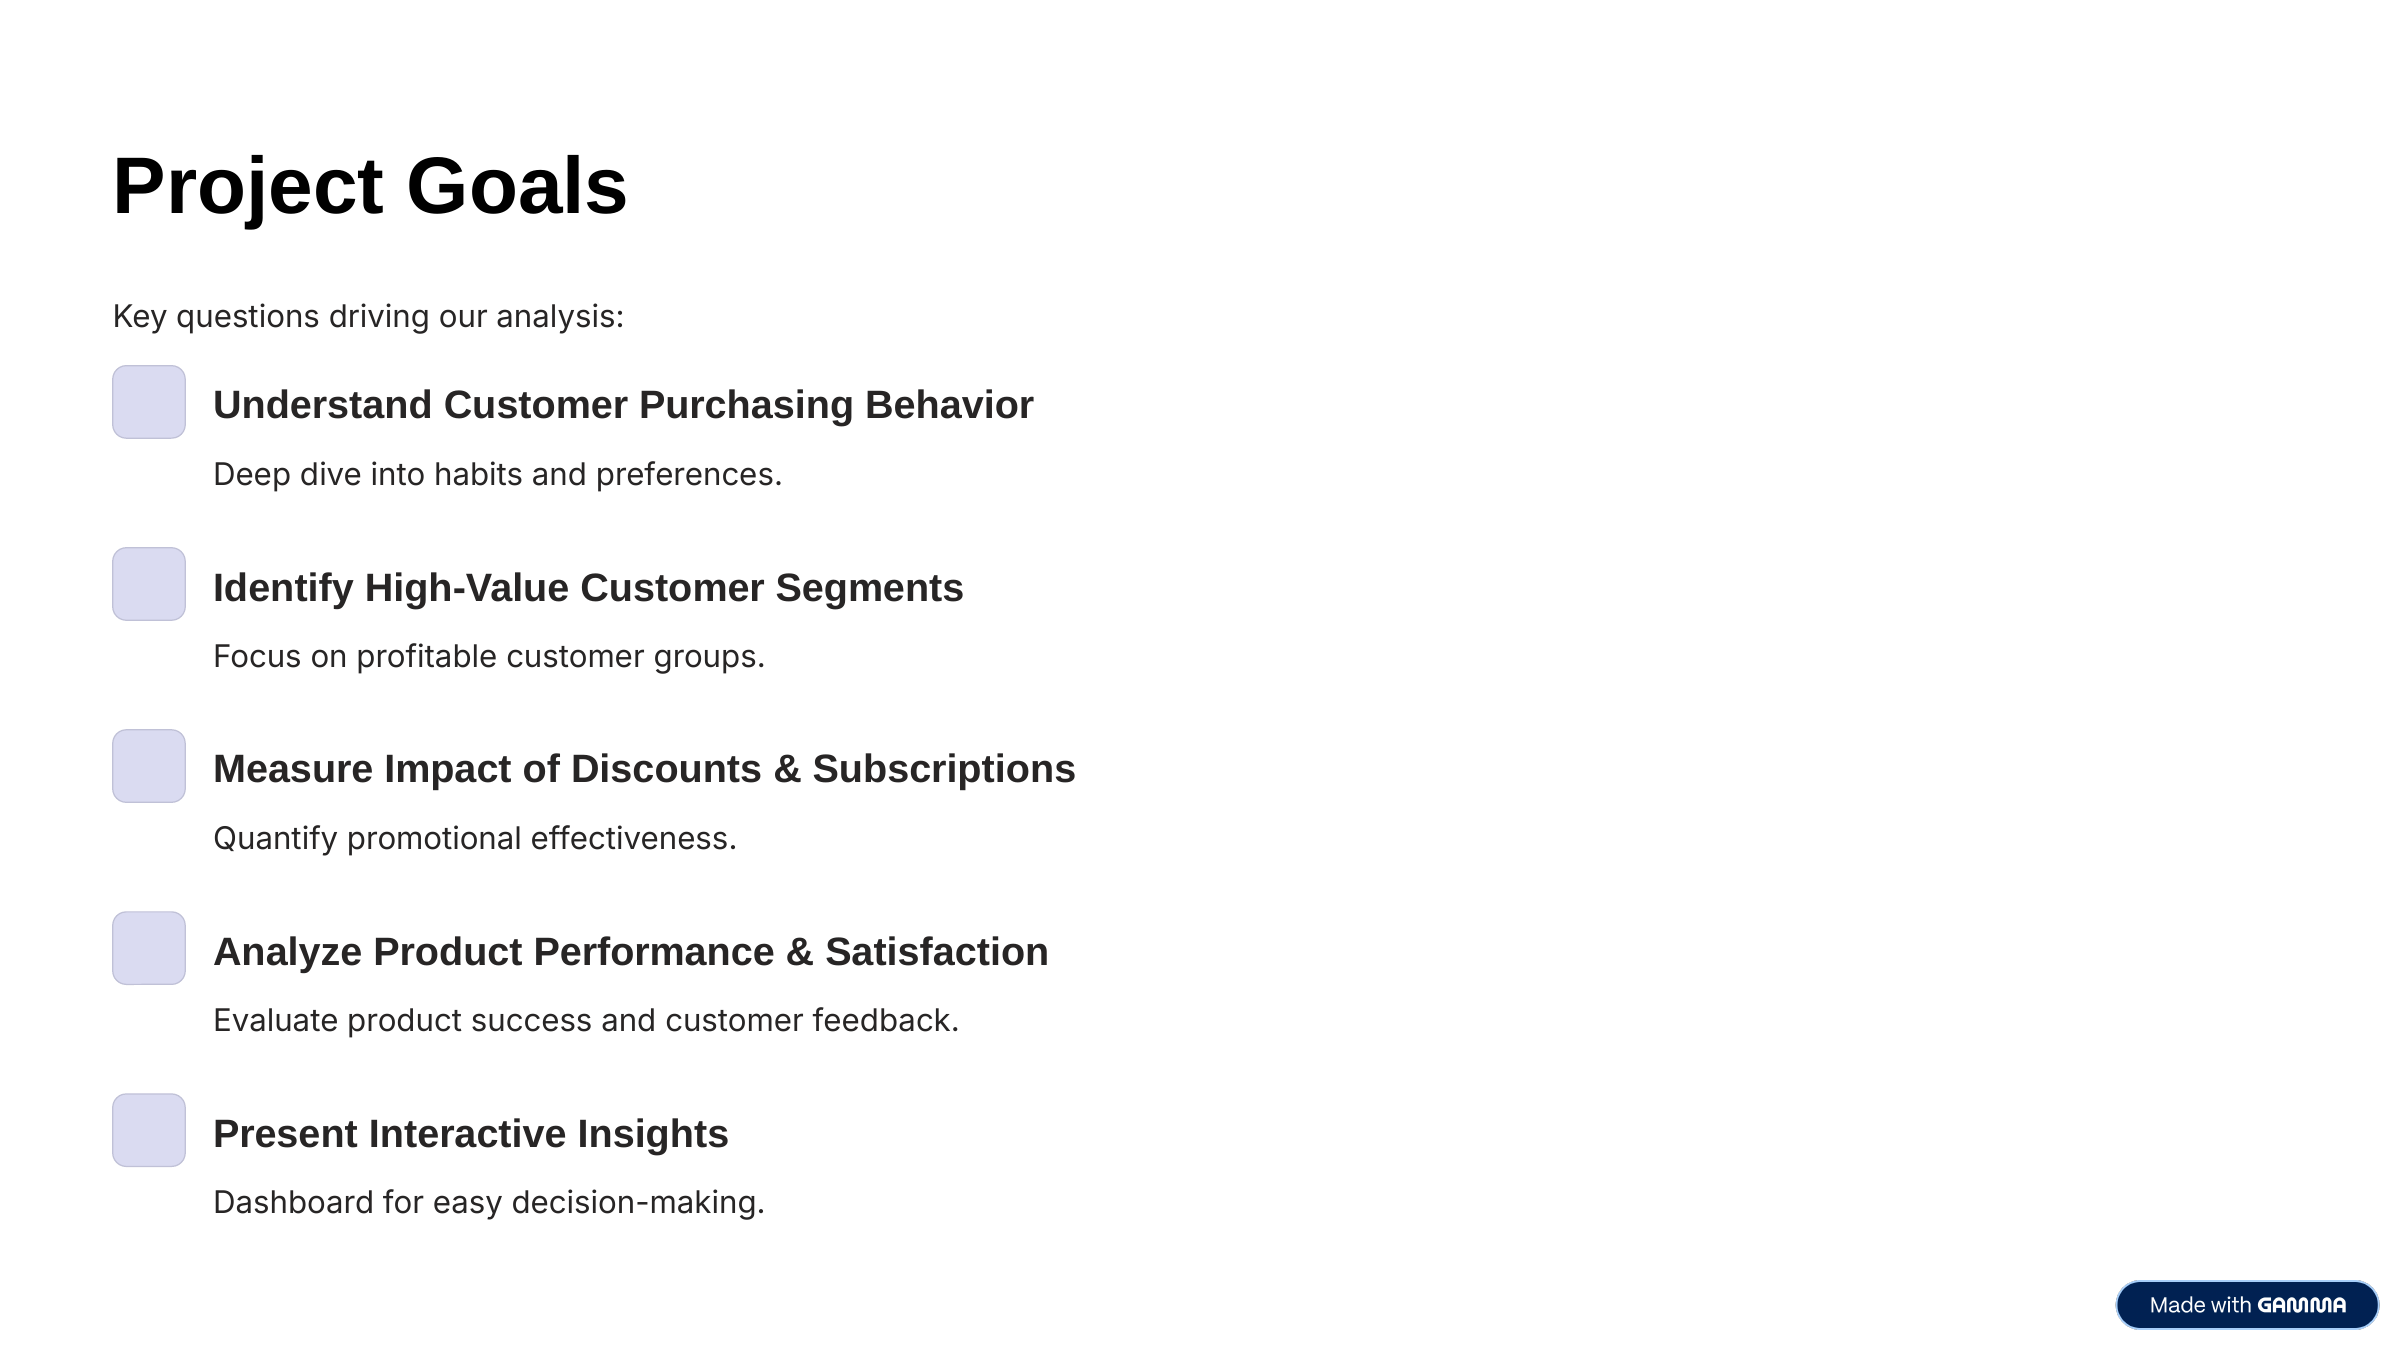

Project Goals
Key questions driving our analysis:

Understand Customer Purchasing Behavior
Deep dive into habits and preferences.

Identify High-Value Customer Segments
Focus on profitable customer groups.

Measure Impact of Discounts & Subscriptions
Quantify promotional effectiveness.

Analyze Product Performance & Satisfaction
Evaluate product success and customer feedback.

Present Interactive Insights
Dashboard for easy decision-making.